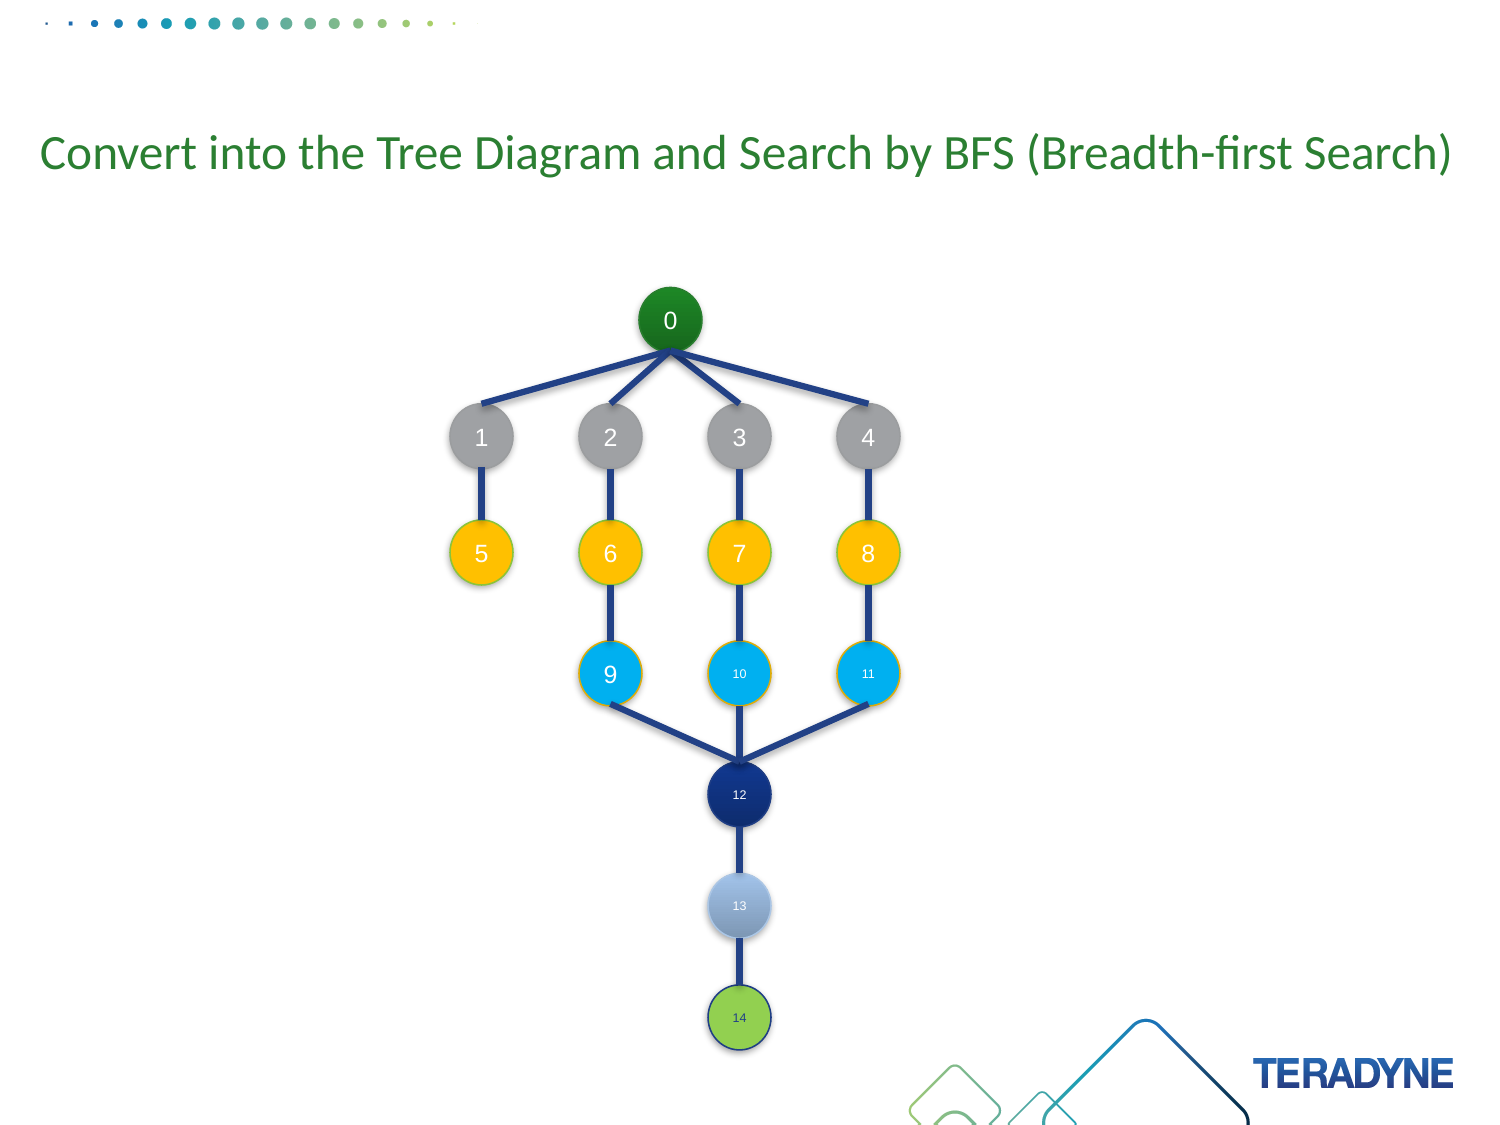

# Convert into the Tree Diagram and Search by BFS (Breadth-first Search)
0
1
2
3
4
5
6
7
8
9
10
11
12
13
14